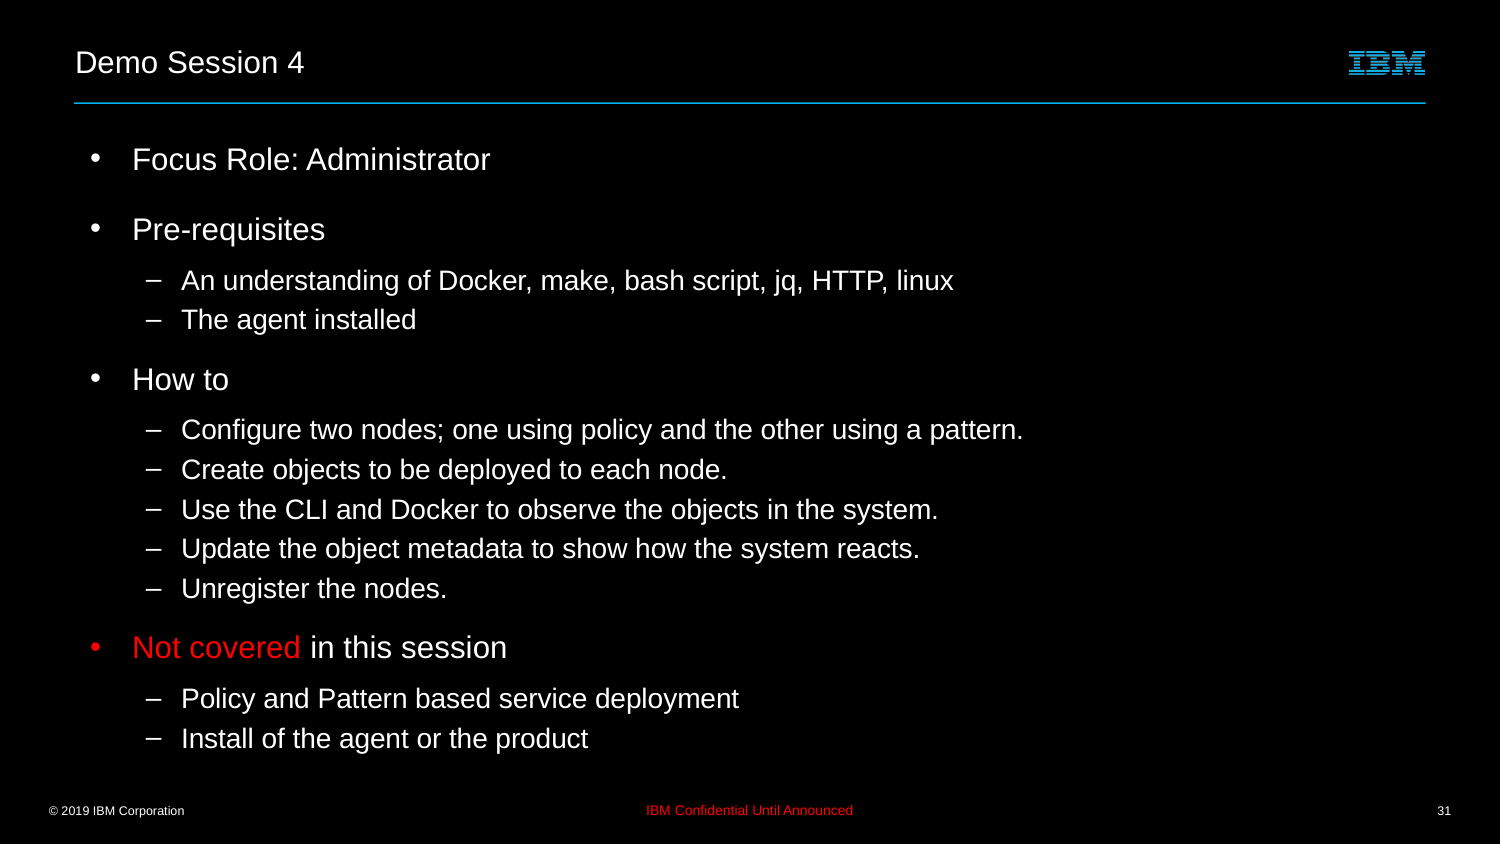

# Demo Session 4
Focus Role: Administrator
Pre-requisites
An understanding of Docker, make, bash script, jq, HTTP, linux
The agent installed
How to
Configure two nodes; one using policy and the other using a pattern.
Create objects to be deployed to each node.
Use the CLI and Docker to observe the objects in the system.
Update the object metadata to show how the system reacts.
Unregister the nodes.
Not covered in this session
Policy and Pattern based service deployment
Install of the agent or the product